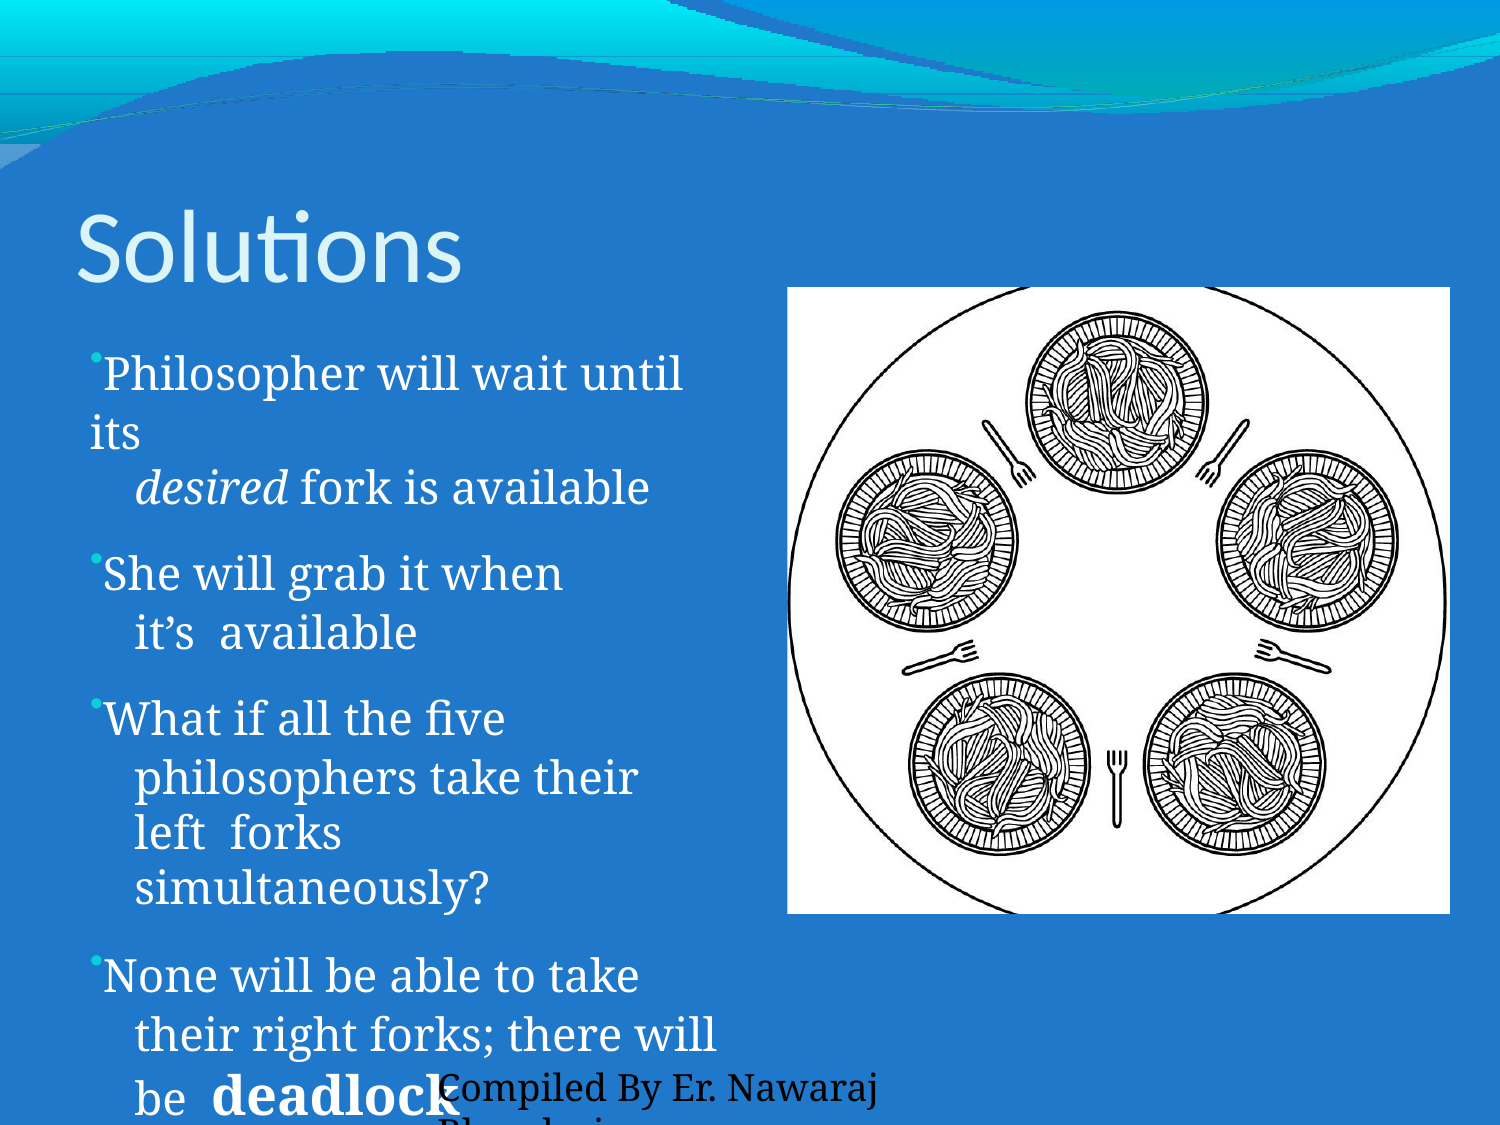

# Solutions

•Philosopher will wait until its
desired fork is available
•She will grab it when it’s  available
•What if all the five  philosophers take their left  forks simultaneously?
•None will be able to take  their right forks; there will be  deadlock
Compiled By Er. Nawaraj Bhandari